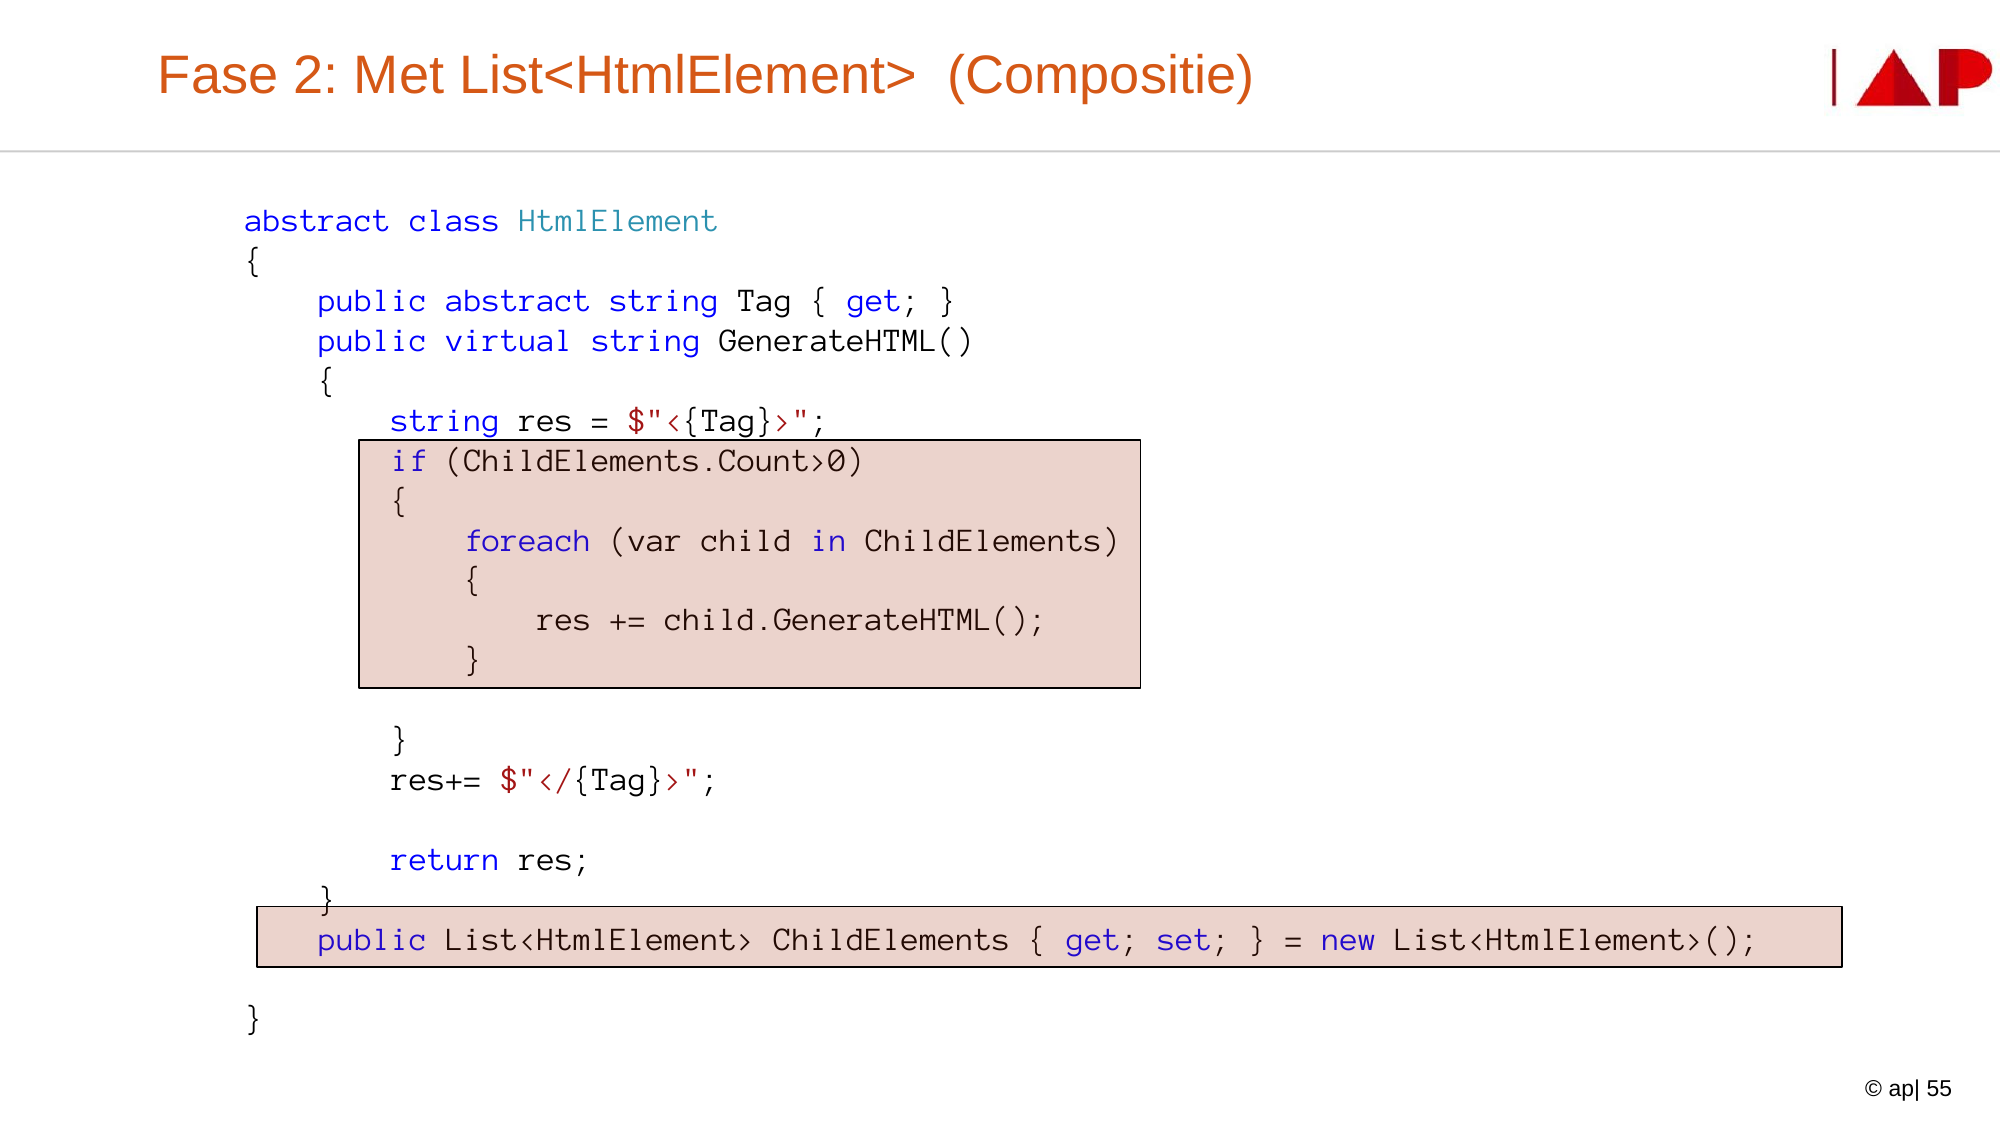

# Fase 2: Met List<HtmlElement>  (Compositie)
    abstract class HtmlElement
    {
        public abstract string Tag { get; }
        public virtual string GenerateHTML()
        {
            string res = $"<{Tag}>";
            if (ChildElements.Count>0)
            {
                foreach (var child in ChildElements)
                {
                    res += child.GenerateHTML();
                }

            }
            res+= $"</{Tag}>";

            return res;
        }
        public List<HtmlElement> ChildElements { get; set; } = new List<HtmlElement>();

    }

© ap| 55